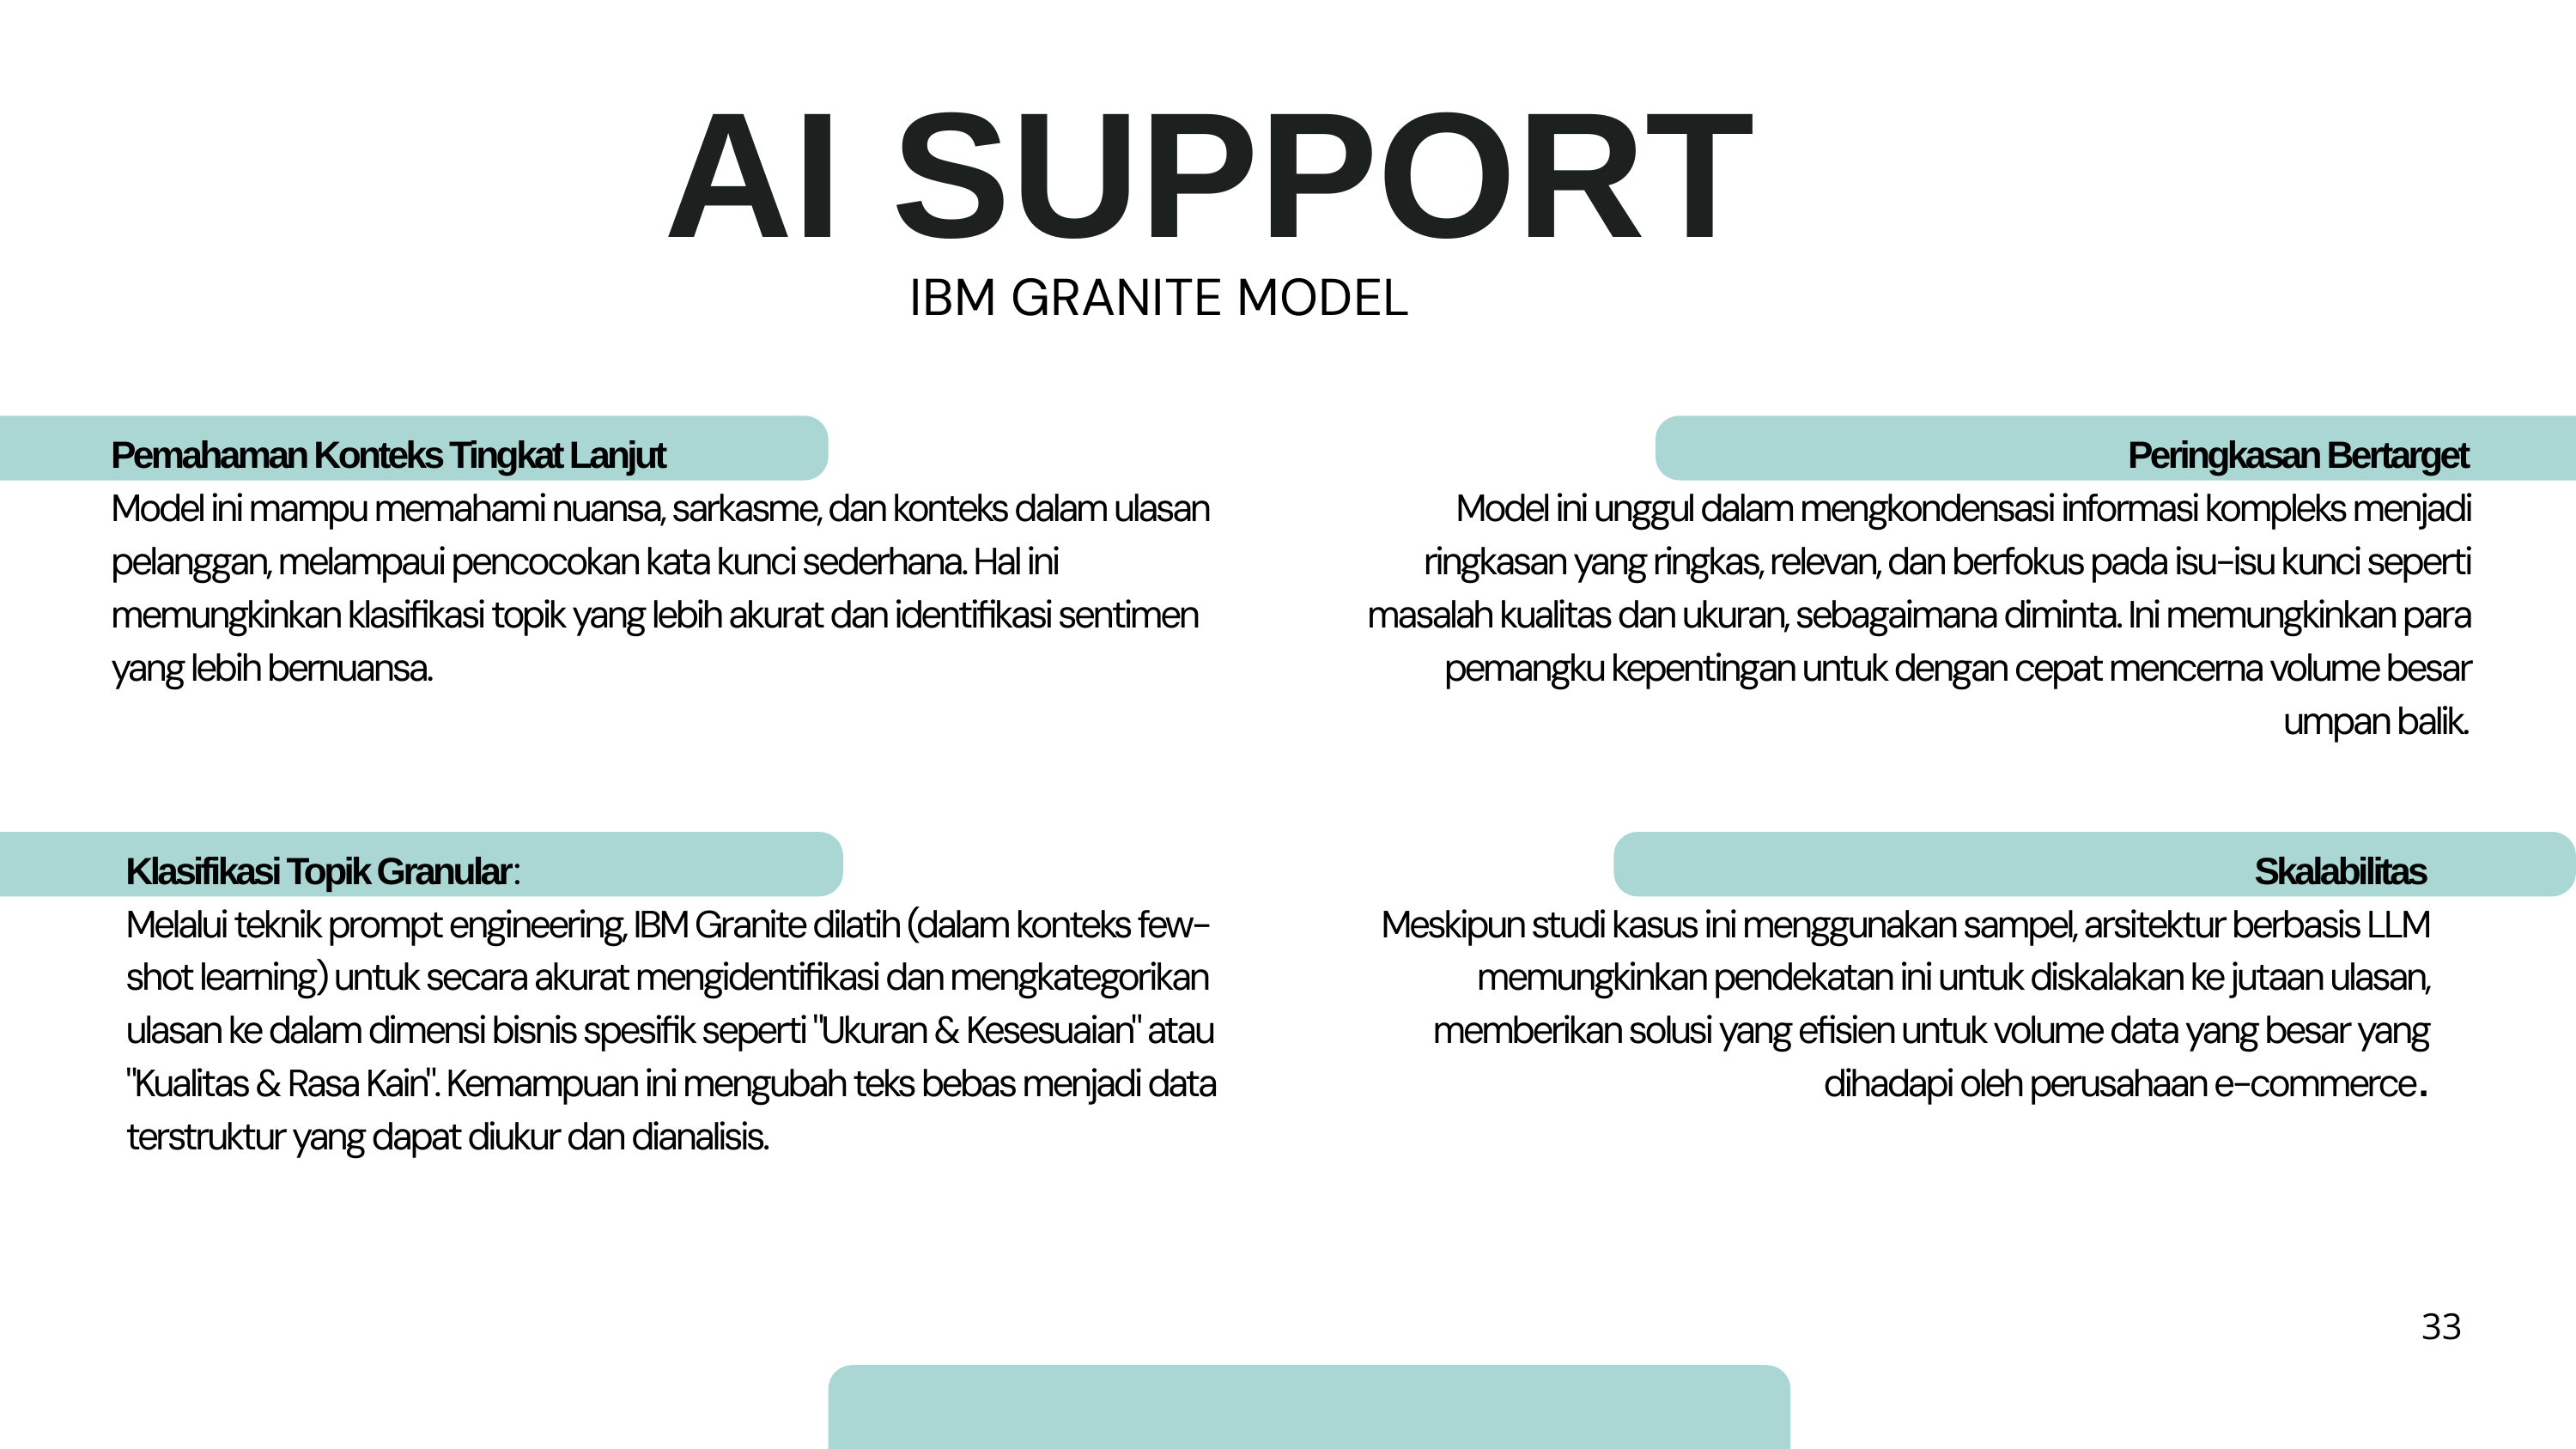

AI SUPPORT
IBM GRANITE MODEL

Pemahaman Konteks Tingkat Lanjut
Model ini mampu memahami nuansa, sarkasme, dan konteks dalam ulasan pelanggan, melampaui pencocokan kata kunci sederhana. Hal ini memungkinkan klasifikasi topik yang lebih akurat dan identifikasi sentimen yang lebih bernuansa.
Peringkasan Bertarget
Model ini unggul dalam mengkondensasi informasi kompleks menjadi ringkasan yang ringkas, relevan, dan berfokus pada isu-isu kunci seperti masalah kualitas dan ukuran, sebagaimana diminta. Ini memungkinkan para pemangku kepentingan untuk dengan cepat mencerna volume besar umpan balik.

Klasifikasi Topik Granular:
Melalui teknik prompt engineering, IBM Granite dilatih (dalam konteks few-shot learning) untuk secara akurat mengidentifikasi dan mengkategorikan ulasan ke dalam dimensi bisnis spesifik seperti "Ukuran & Kesesuaian" atau "Kualitas & Rasa Kain". Kemampuan ini mengubah teks bebas menjadi data terstruktur yang dapat diukur dan dianalisis.
Skalabilitas
 Meskipun studi kasus ini menggunakan sampel, arsitektur berbasis LLM memungkinkan pendekatan ini untuk diskalakan ke jutaan ulasan, memberikan solusi yang efisien untuk volume data yang besar yang dihadapi oleh perusahaan e-commerce.
33